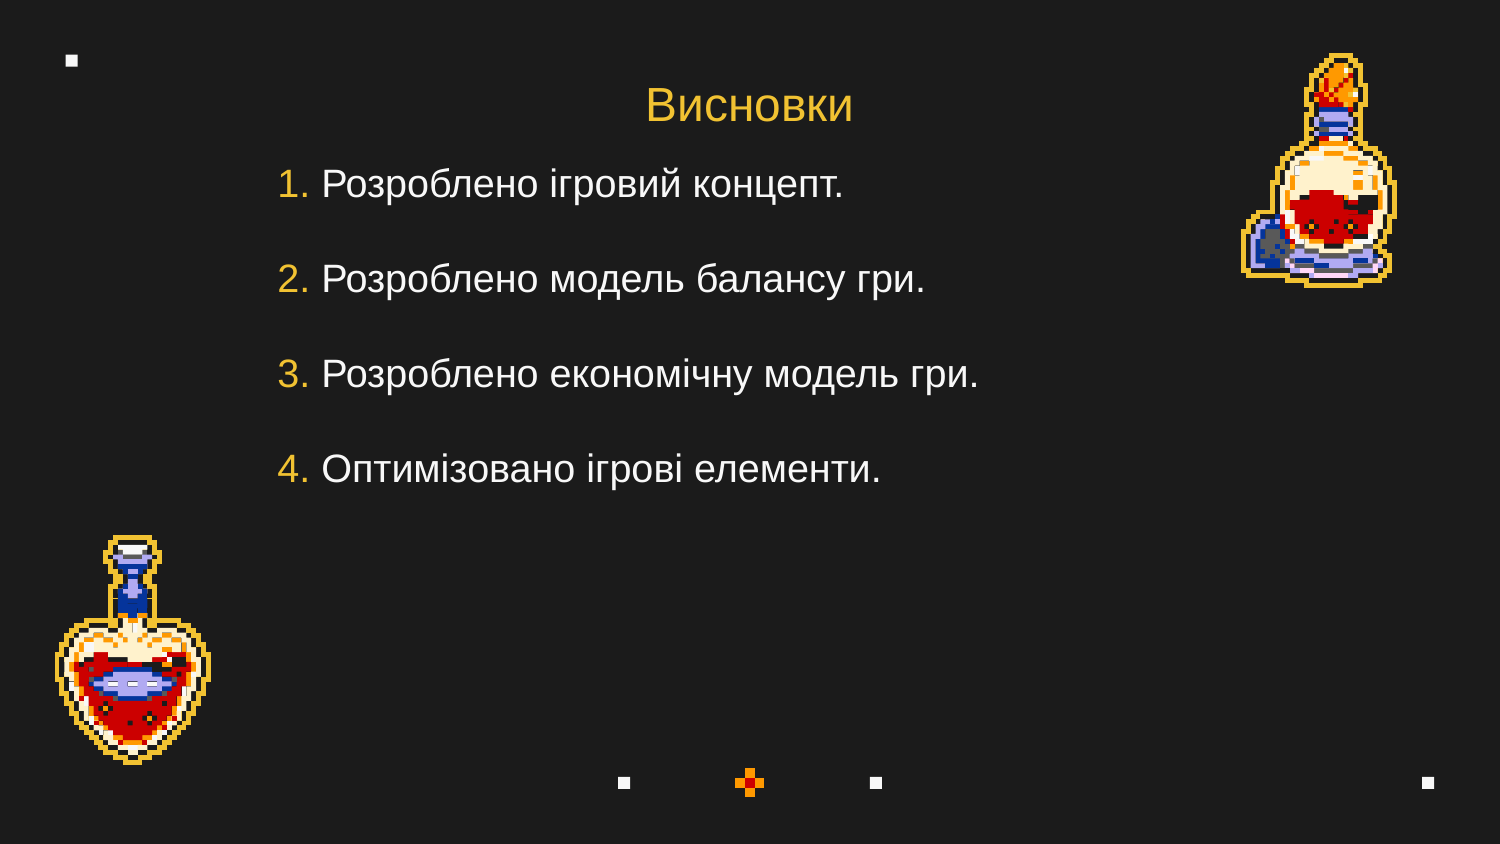

# Висновки
1. Розроблено ігровий концепт.

2. Розроблено модель балансу гри.

3. Розроблено економічну модель гри.

4. Оптимізовано ігрові елементи.